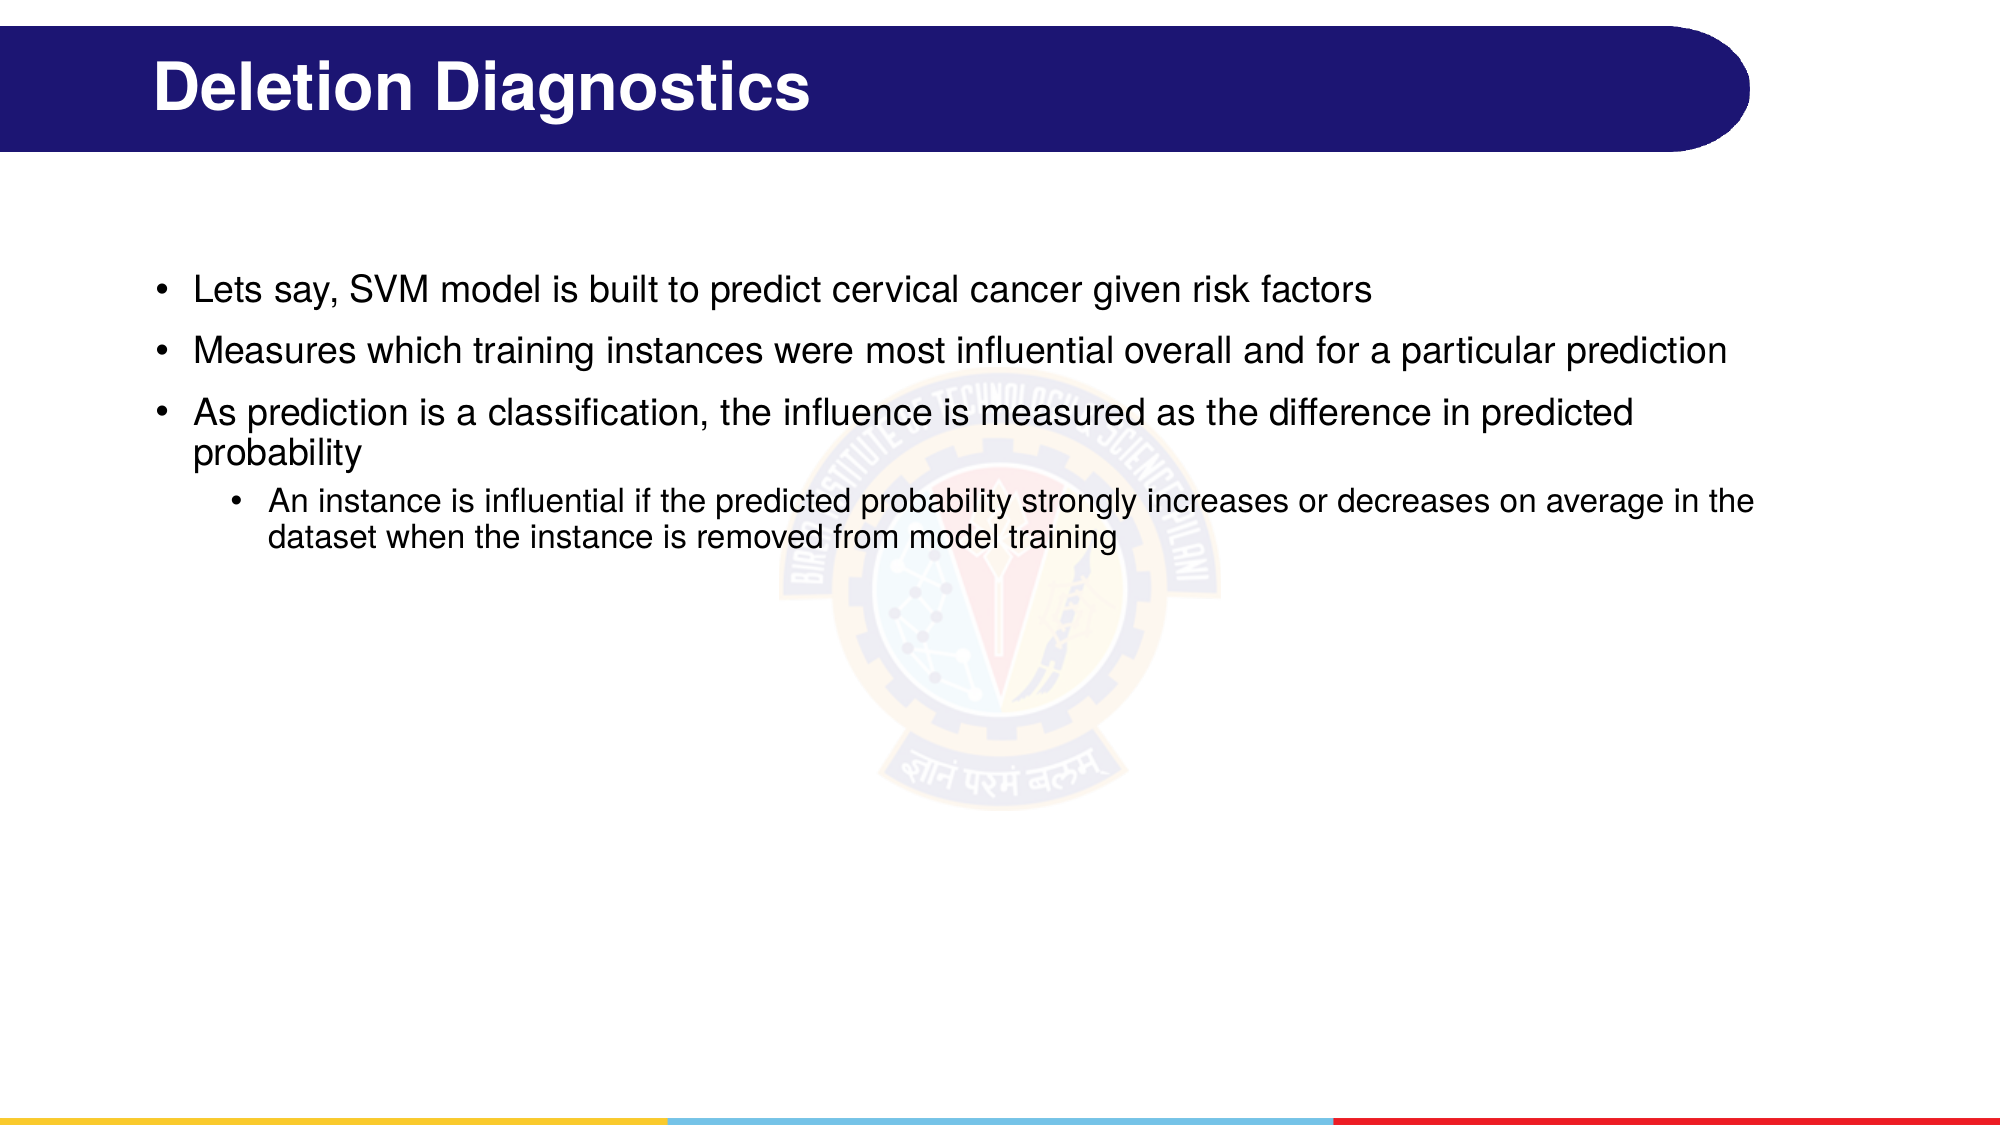

# Deletion Diagnostics

Lets say, SVM model is built to predict cervical cancer given risk factors
Measures which training instances were most influential overall and for a particular prediction
As prediction is a classification, the influence is measured as the difference in predicted probability
An instance is influential if the predicted probability strongly increases or decreases on average in the dataset when the instance is removed from model training